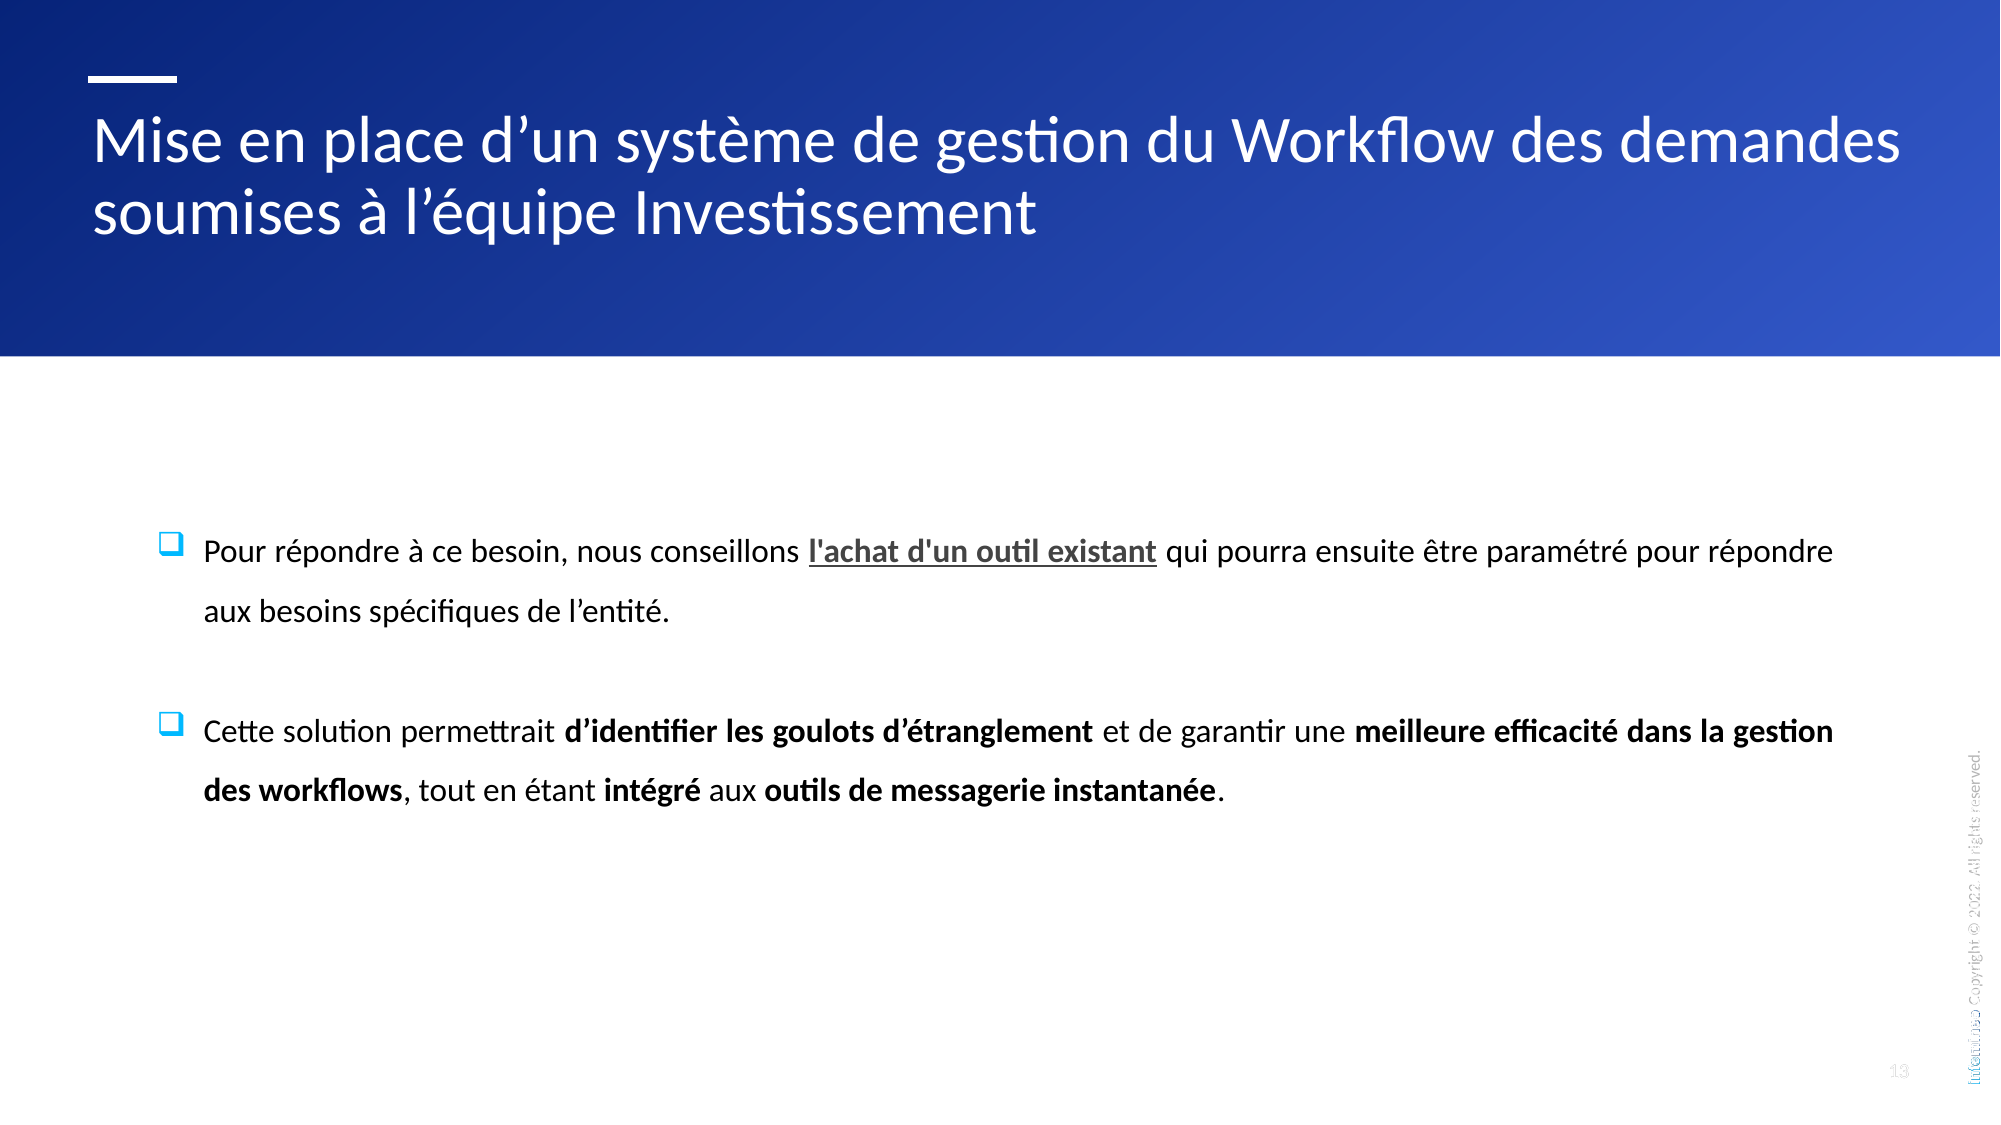

# Mise en place d’un système de gestion du Workflow des demandes soumises à l’équipe Investissement

Pour répondre à ce besoin, nous conseillons l'achat d'un outil existant qui pourra ensuite être paramétré pour répondre aux besoins spécifiques de l’entité.

Cette solution permettrait d’identifier les goulots d’étranglement et de garantir une meilleure efficacité dans la gestion des workflows, tout en étant intégré aux outils de messagerie instantanée.

Copyright © 2022. All rights reserved.

13